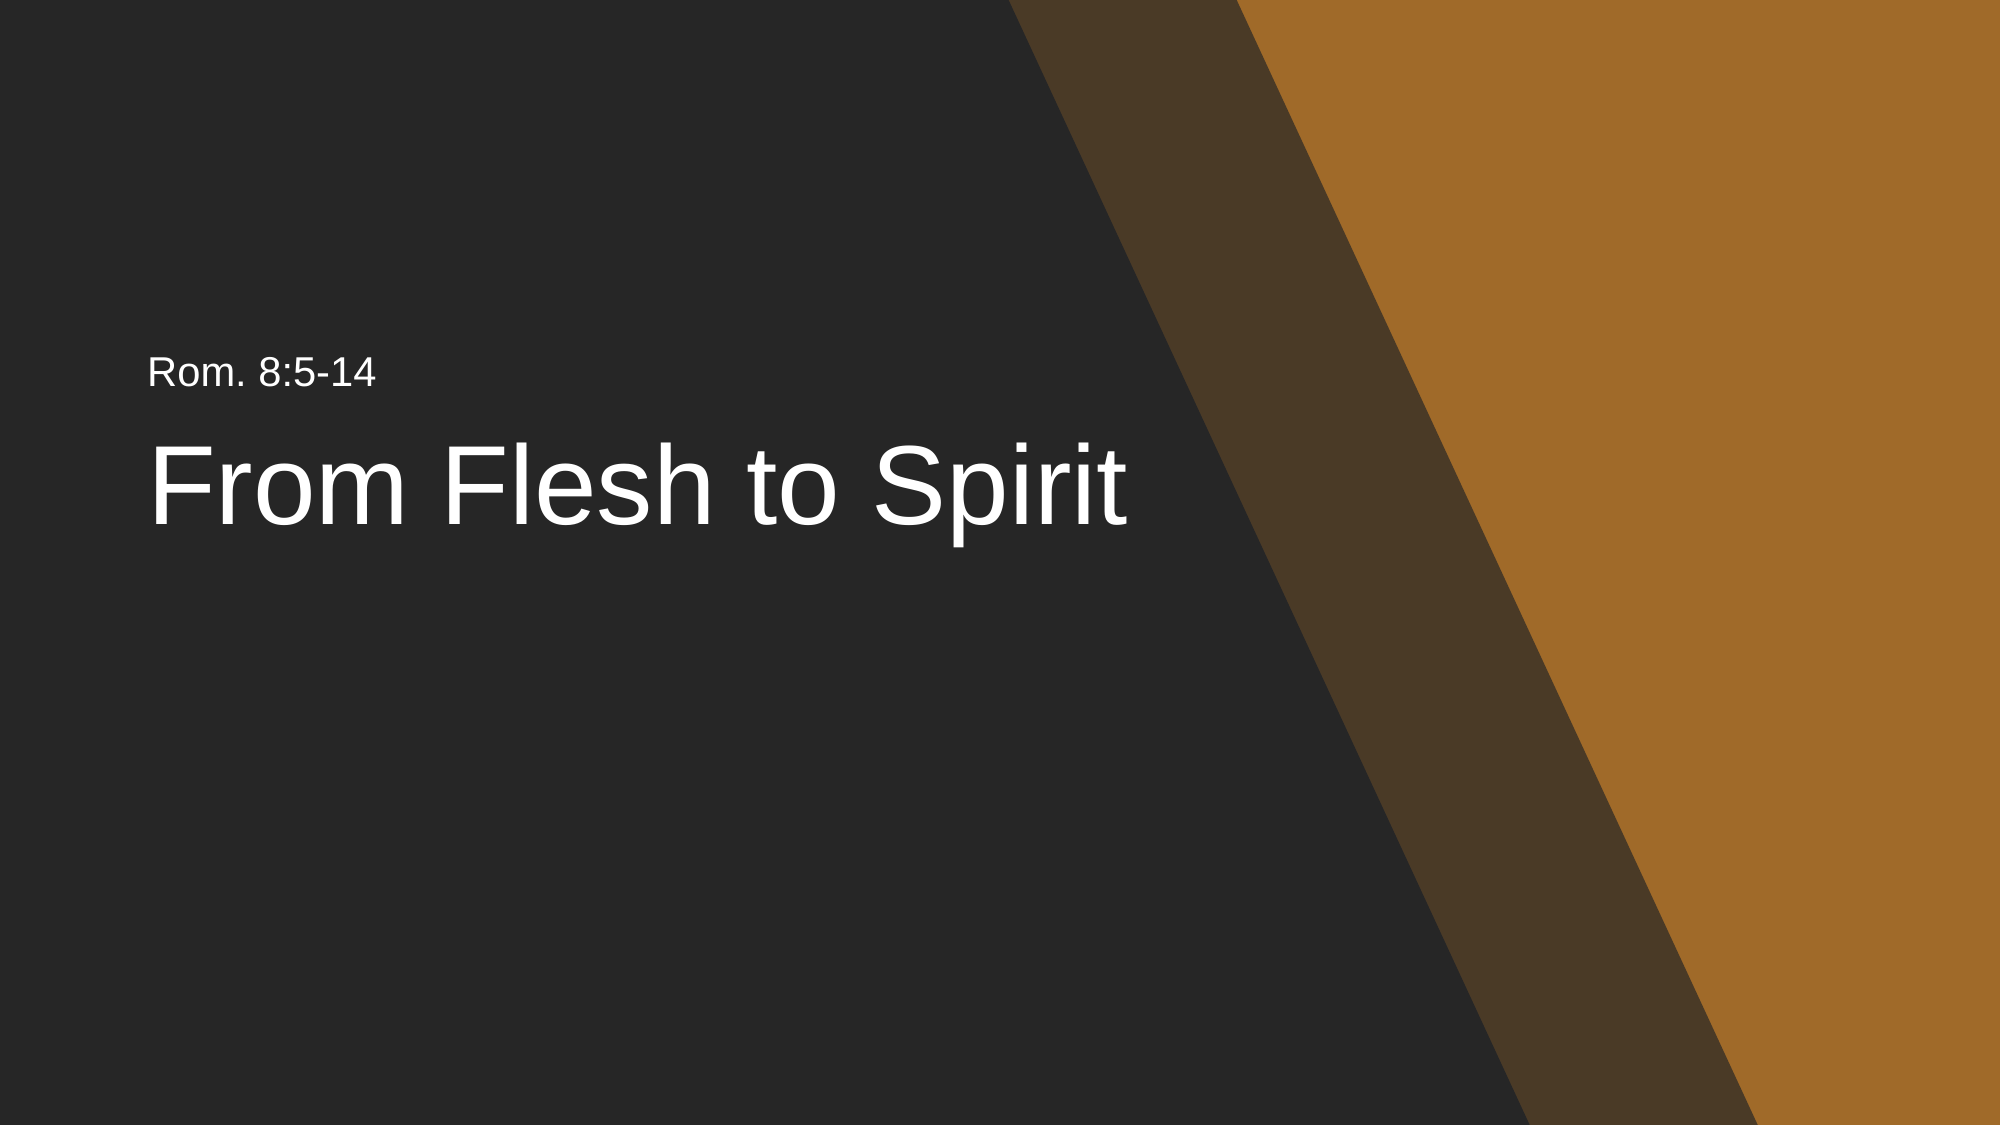

Rom. 8:5-14
# From Flesh to Spirit